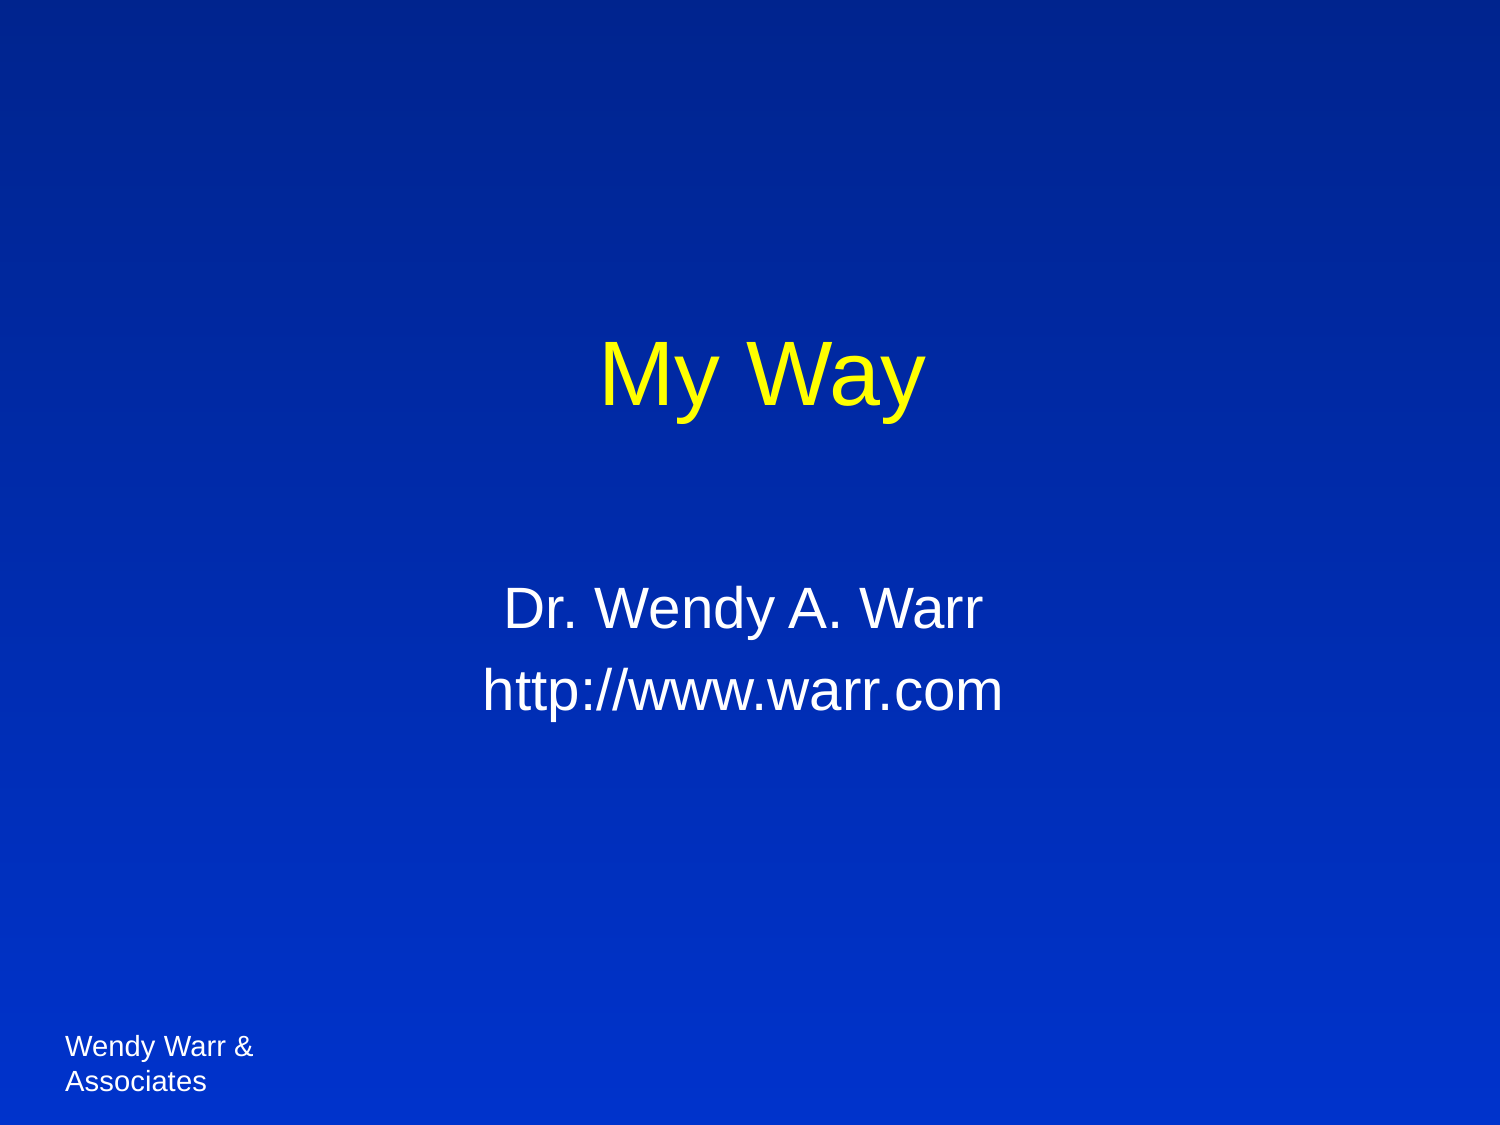

# My Way
Dr. Wendy A. Warr
http://www.warr.com
Wendy Warr & Associates